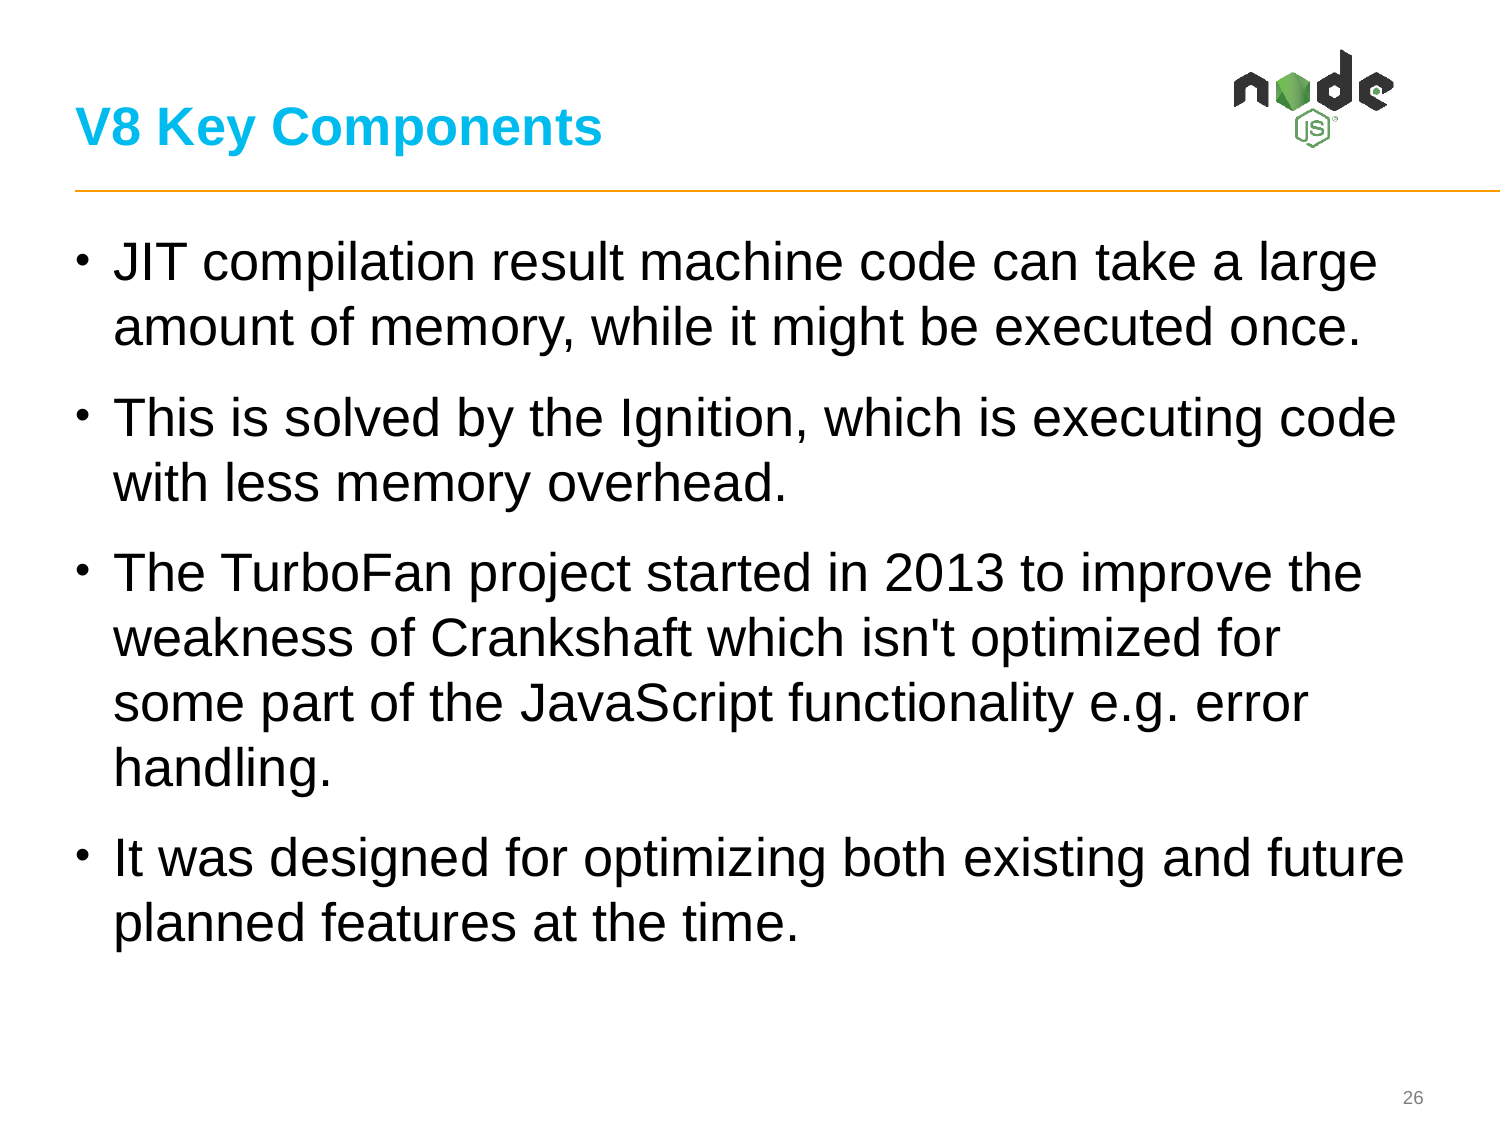

# V8 Key Components
JIT compilation result machine code can take a large amount of memory, while it might be executed once.
This is solved by the Ignition, which is executing code with less memory overhead.
The TurboFan project started in 2013 to improve the weakness of Crankshaft which isn't optimized for some part of the JavaScript functionality e.g. error handling.
It was designed for optimizing both existing and future planned features at the time.